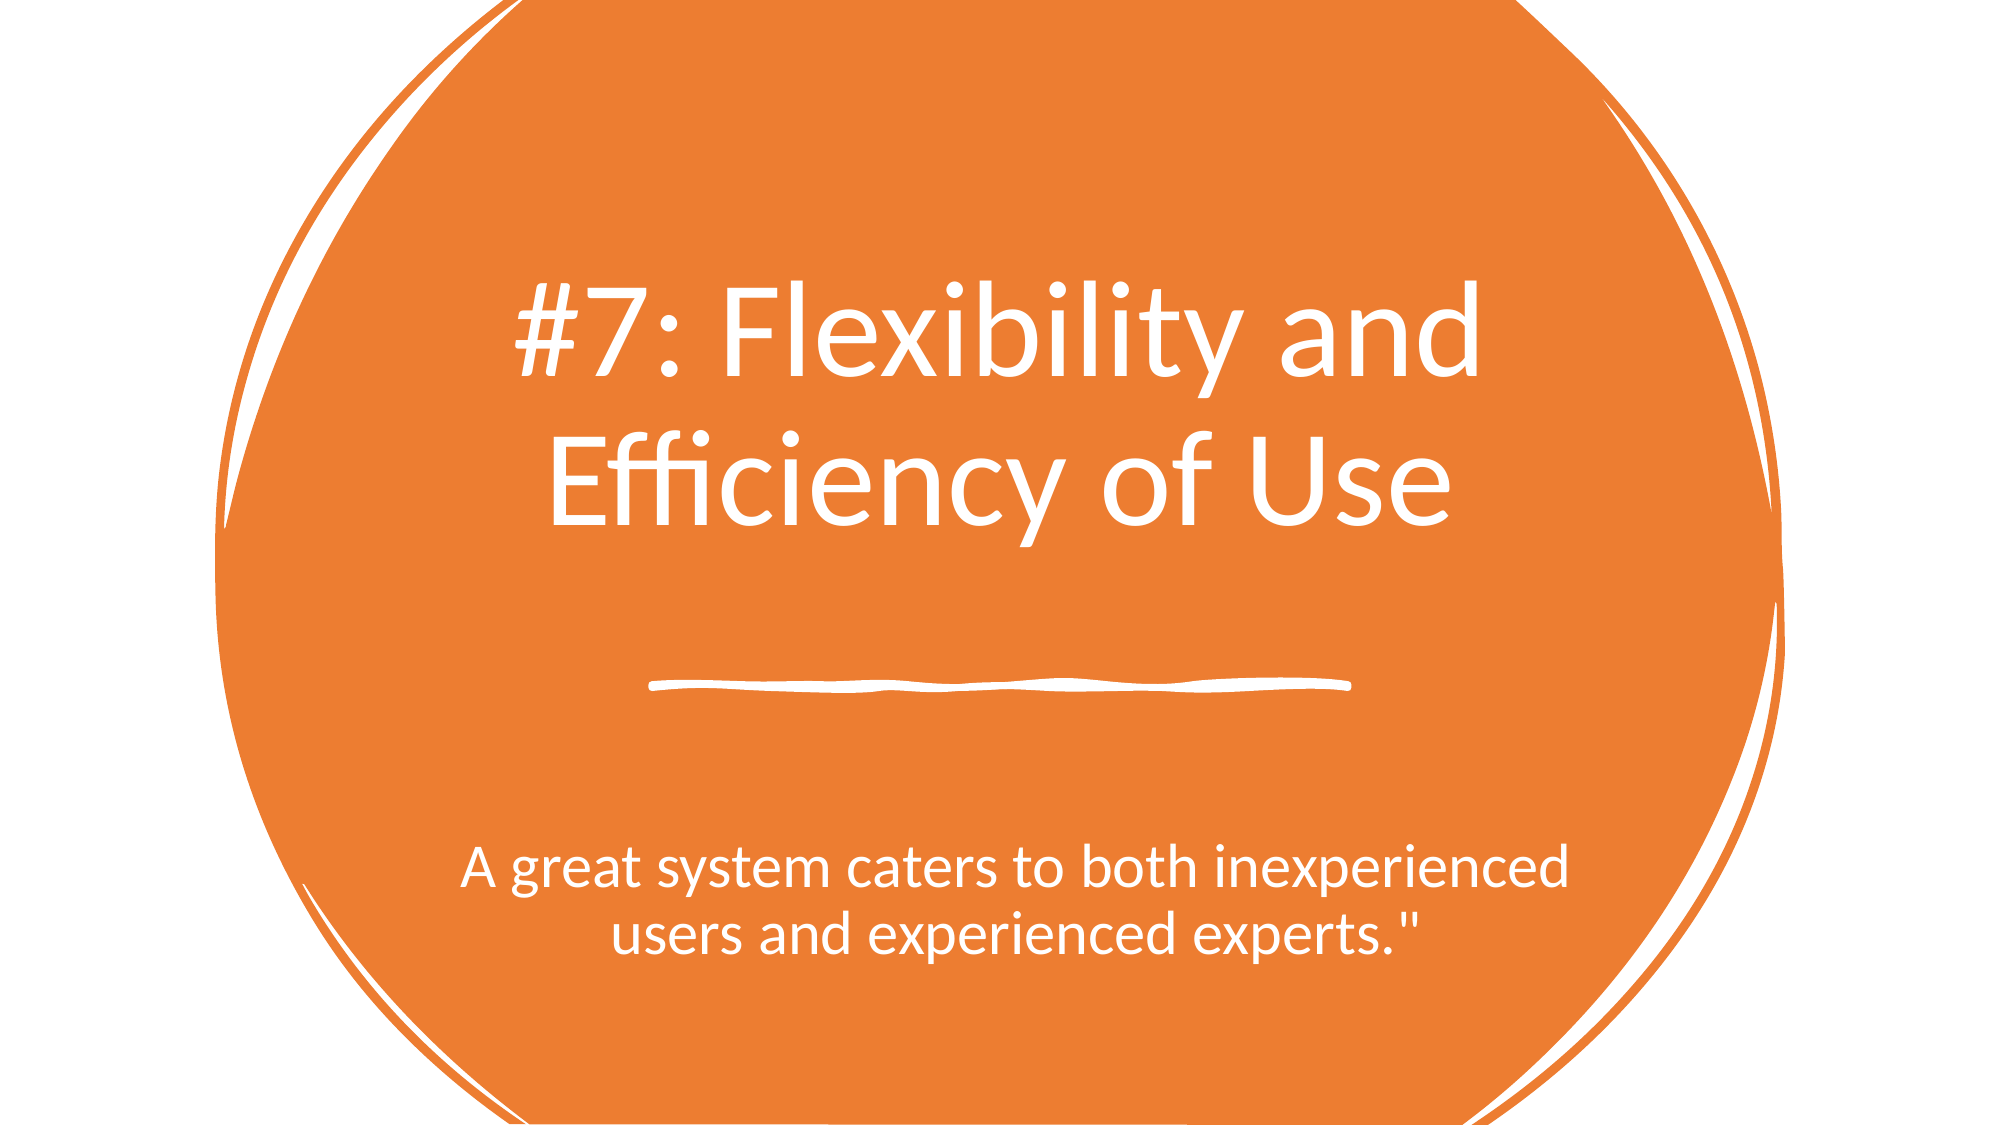

# #7: Flexibility and Efficiency of Use

A great system caters to both inexperienced users and experienced experts."